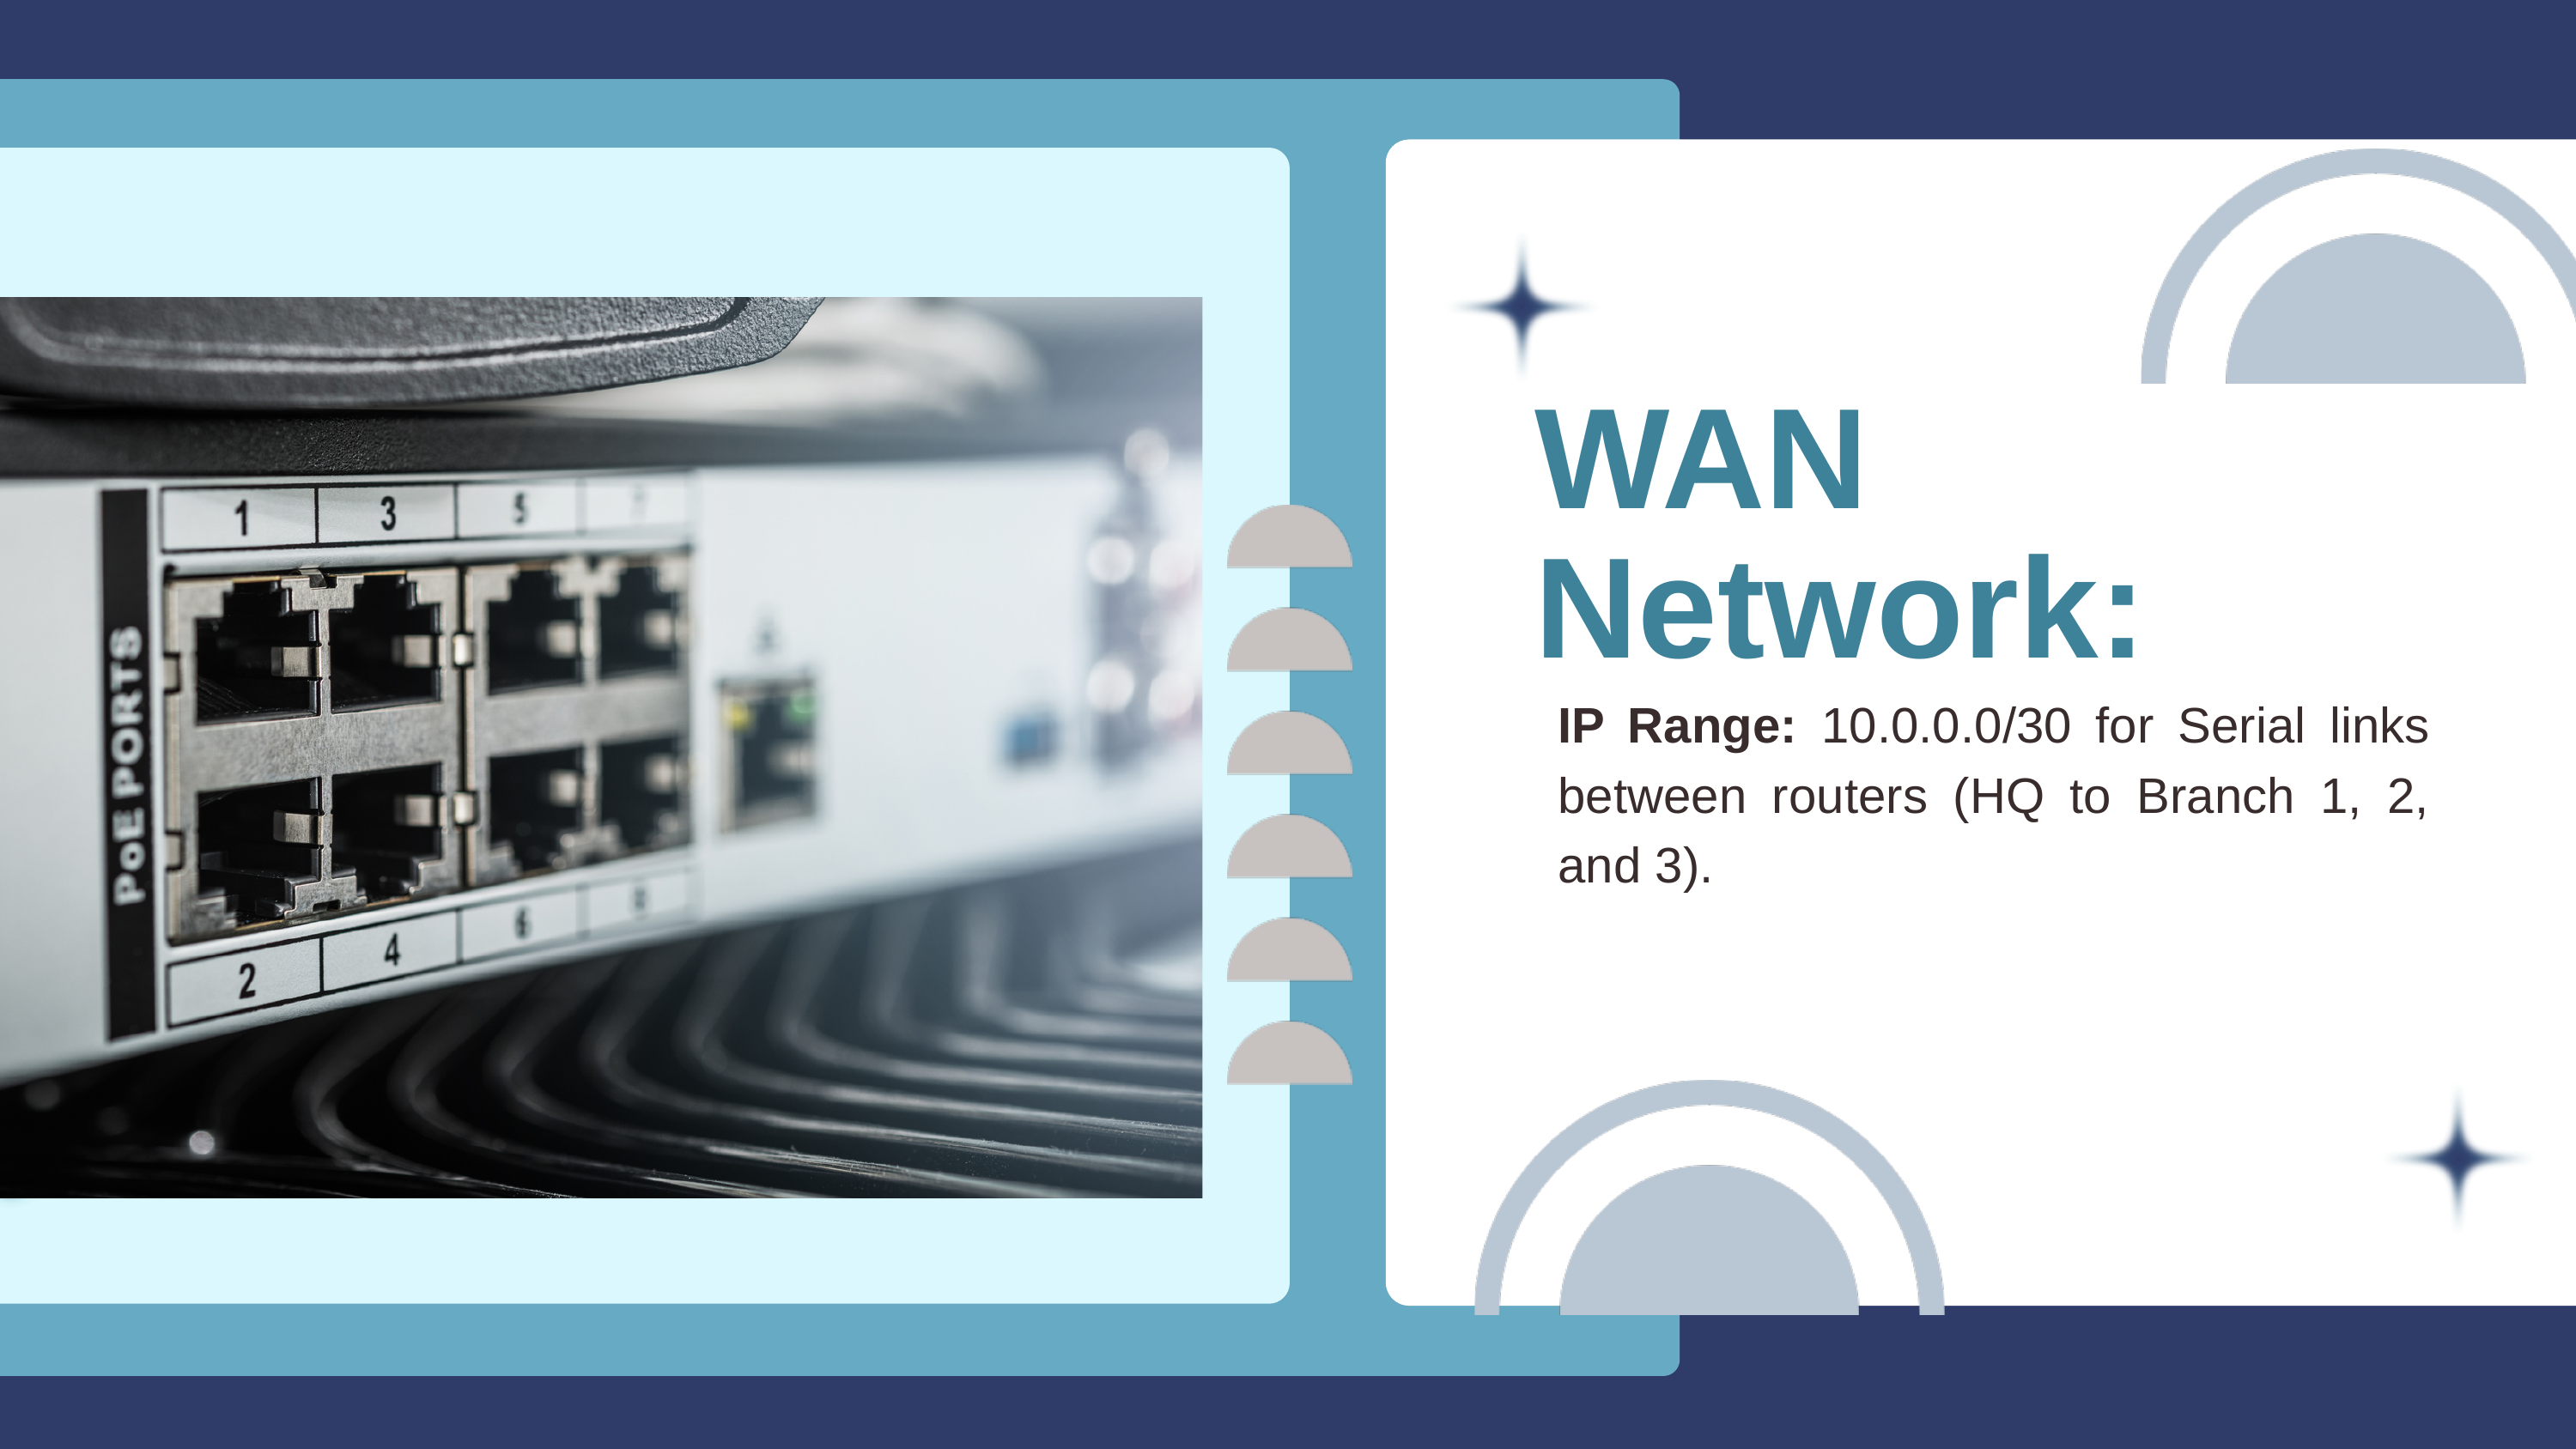

WAN Network:

IP Range: 10.0.0.0/30 for Serial links between routers (HQ to Branch 1, 2, and 3).